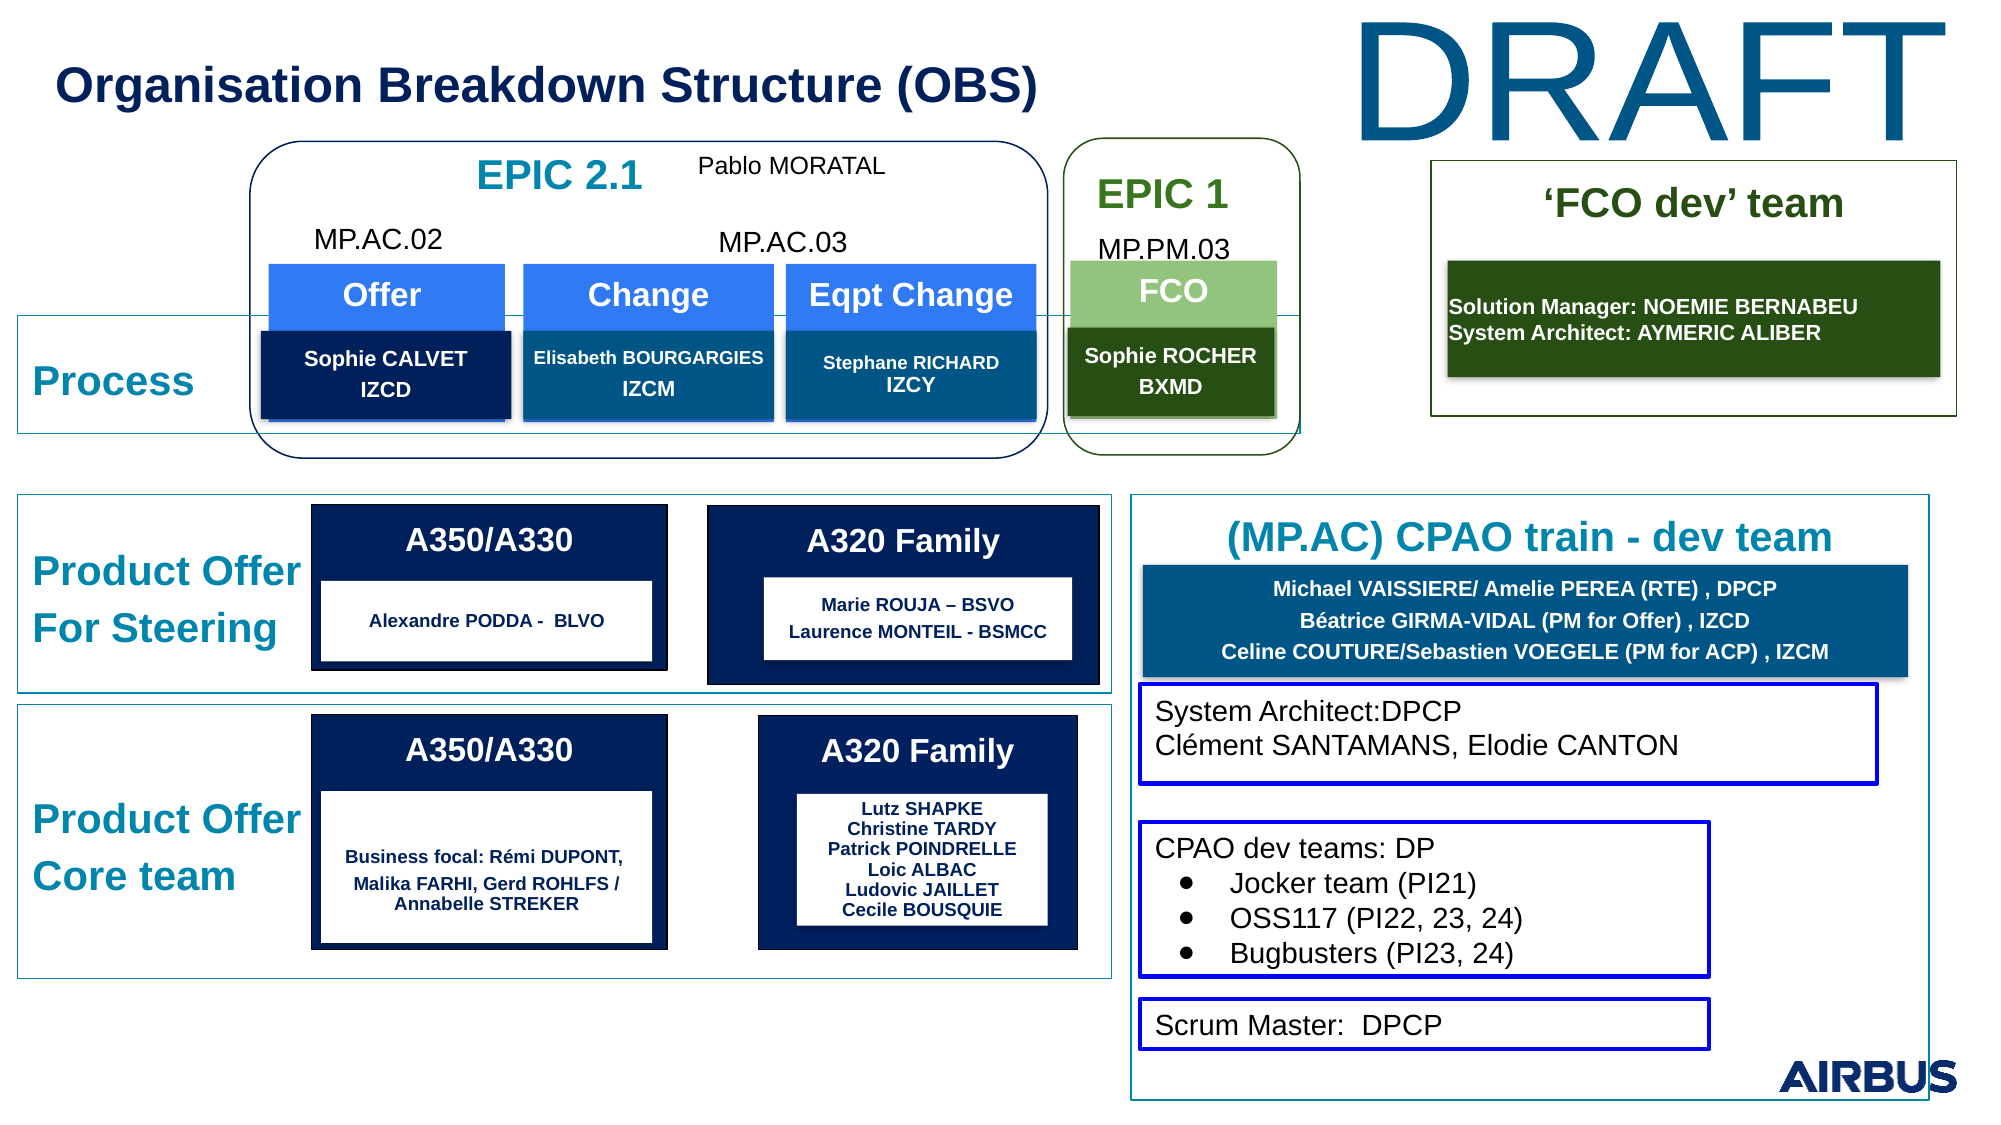

# Organisation Breakdown Structure (OBS)
DRAFT
EPIC 2.1
Pablo MORATAL

EPIC 1
‘FCO dev’ team
MP.AC.02
MP.AC.03
MP.PM.03
FCO
Solution Manager: NOEMIE BERNABEU
System Architect: AYMERIC ALIBER
Offer
Change
Eqpt Change
Process
Sophie ROCHER
BXMD
Sophie CALVET
IZCD
Elisabeth BOURGARGIES
IZCM
Stephane RICHARD
IZCY
(MP.AC) CPAO train - dev team
Michael VAISSIERE/ Amelie PEREA (RTE) , DPCP
Béatrice GIRMA-VIDAL (PM for Offer) , IZCD
Celine COUTURE/Sebastien VOEGELE (PM for ACP) , IZCM
Product Offer
For Steering
A350/A330
A320 Family
Marie ROUJA – BSVO
Laurence MONTEIL - BSMCC
Alexandre PODDA -  BLVO
System Architect:DPCP
Clément SANTAMANS, Elodie CANTON

Product Offer
Core team
A350/A330
A320 Family

Business focal: Rémi DUPONT,
Malika FARHI, Gerd ROHLFS / Annabelle STREKER
Lutz SHAPKE
Christine TARDY
Patrick POINDRELLE
Loic ALBAC
Ludovic JAILLET
Cecile BOUSQUIE
CPAO dev teams: DP
Jocker team (PI21)
OSS117 (PI22, 23, 24)
Bugbusters (PI23, 24)
Page 51
Scrum Master:  DPCP